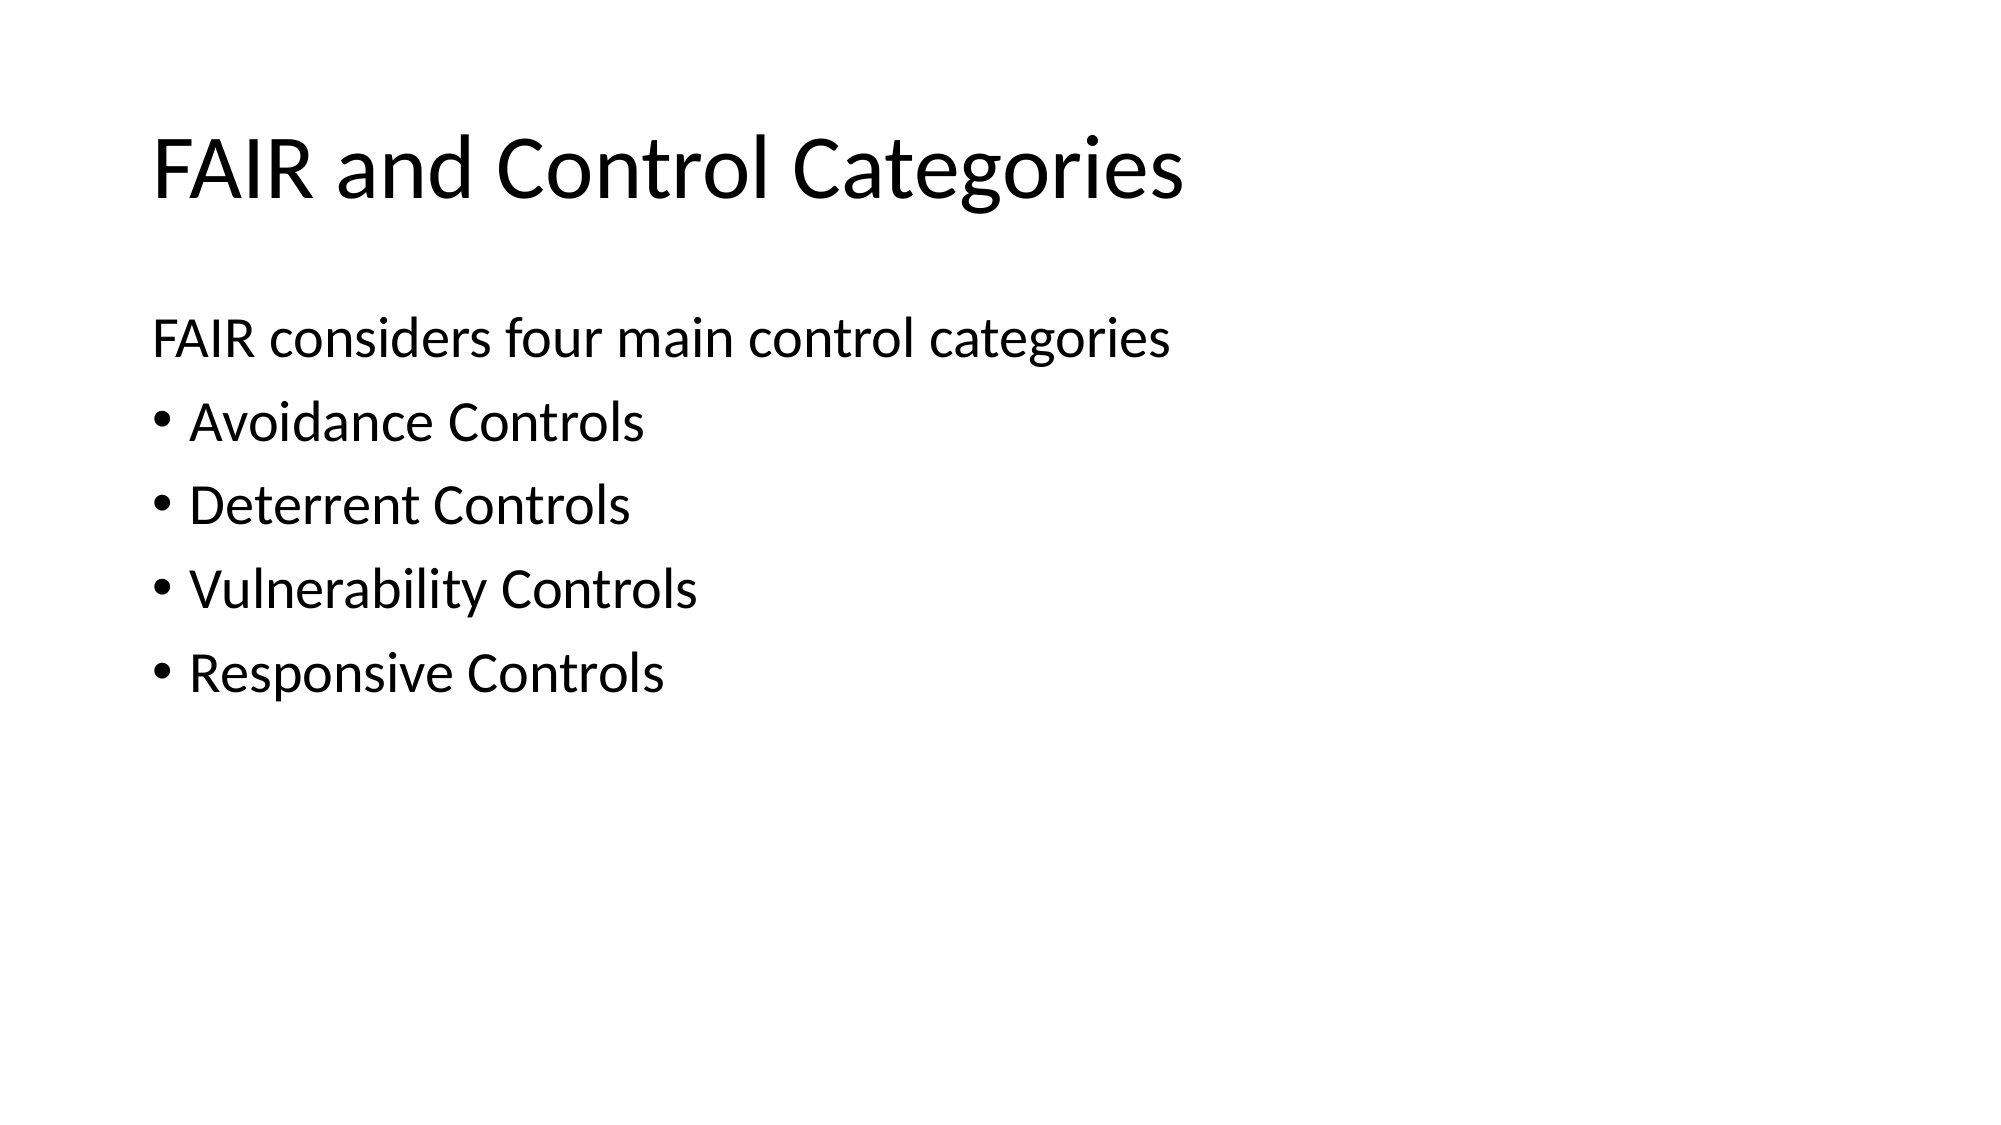

# FAIR and Control Categories
FAIR considers four main control categories
Avoidance Controls
Deterrent Controls
Vulnerability Controls
Responsive Controls